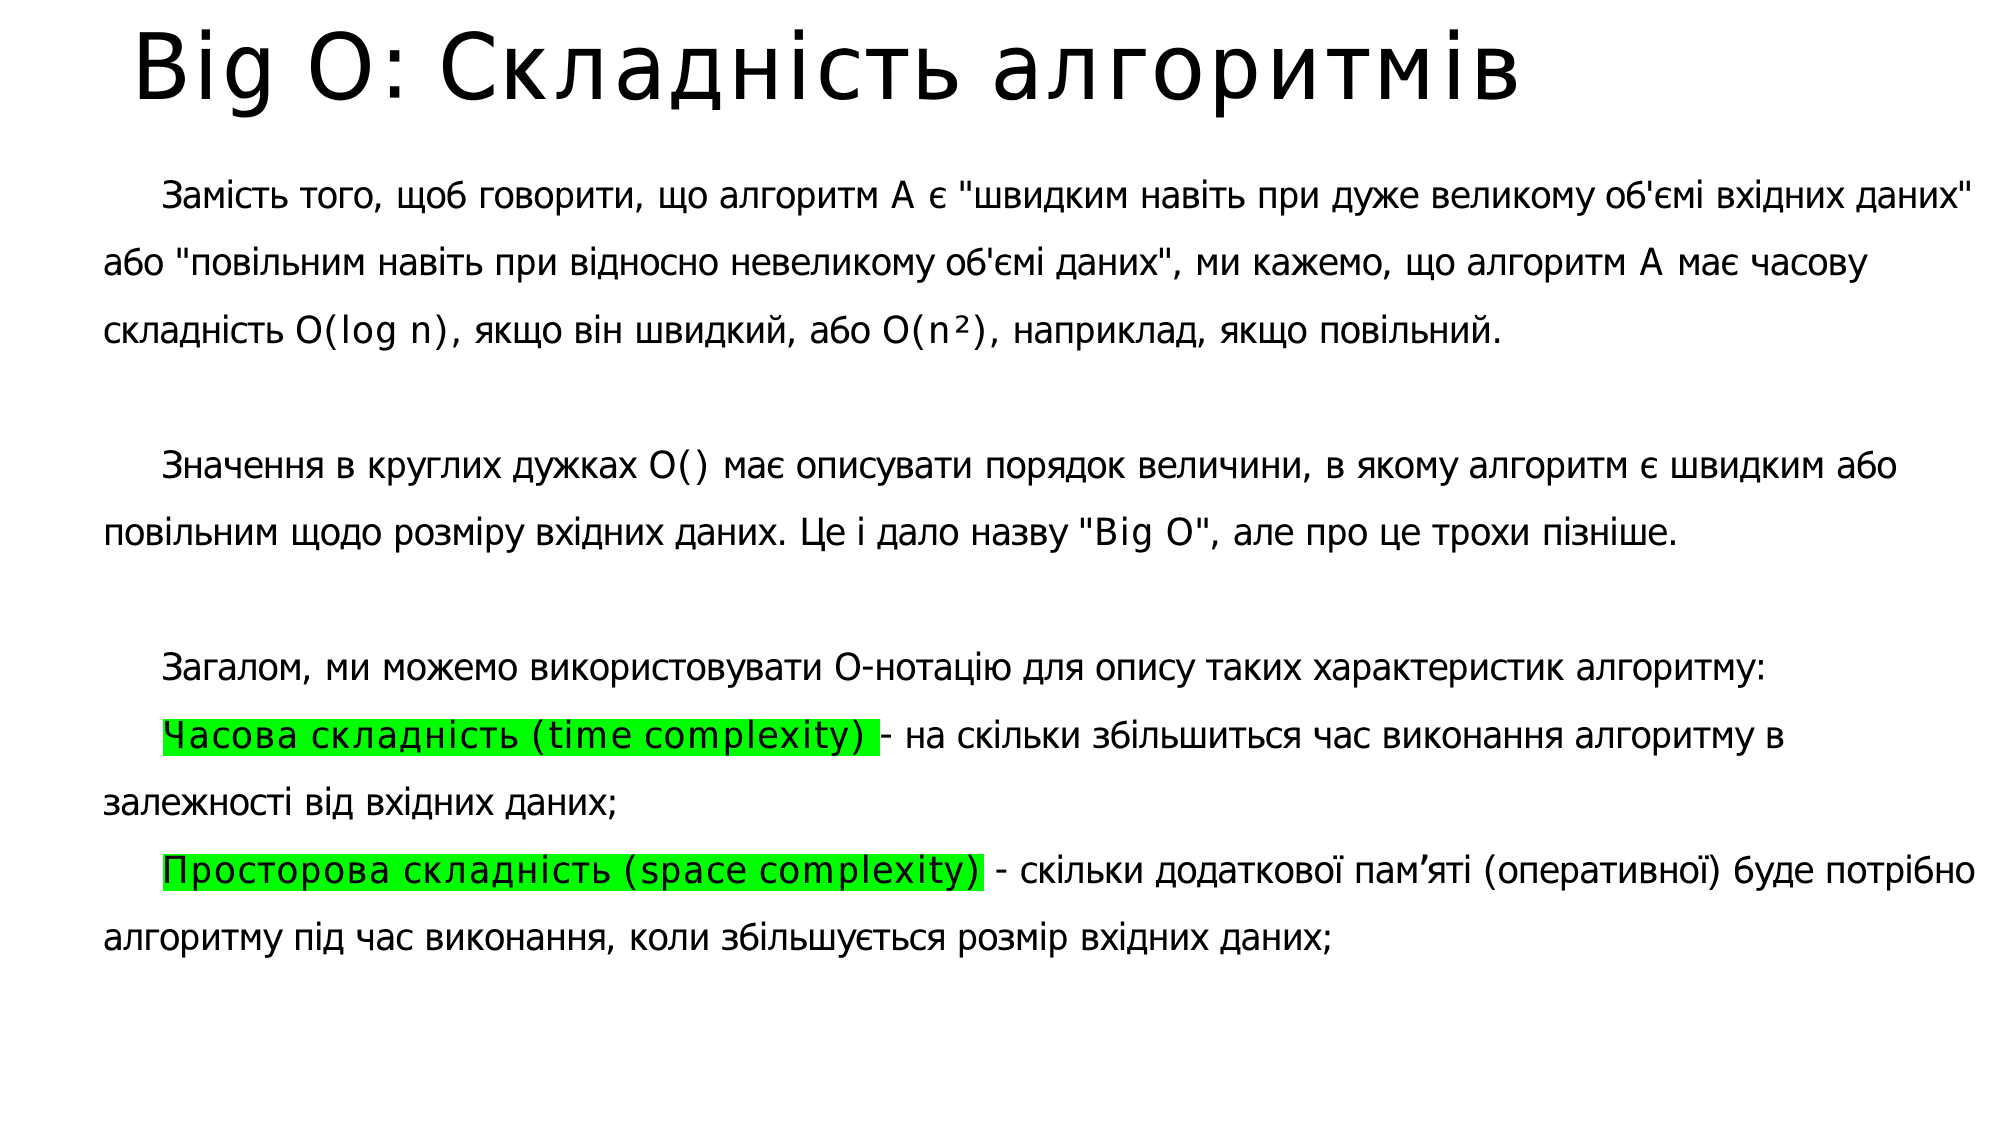

# Big O: Складність алгоритмів
Замість того, щоб говорити, що алгоритм A є "швидким навіть при дуже великому об'ємі вхідних даних" або "повільним навіть при відносно невеликому об'ємі даних", ми кажемо, що алгоритм A має часову складність O(log n), якщо він швидкий, або O(n²), наприклад, якщо повільний.

Значення в круглих дужках O() має описувати порядок величини, в якому алгоритм є швидким або повільним щодо розміру вхідних даних. Це і дало назву "Big О", але про це трохи пізніше.

Загалом, ми можемо використовувати О-нотацію для опису таких характеристик алгоритму:
Часова складність (time complexity) - на скільки збільшиться час виконання алгоритму в залежності від вхідних даних;
Просторова складність (space complexity) - скільки додаткової пам’яті (оперативної) буде потрібно алгоритму під час виконання, коли збільшується розмір вхідних даних;